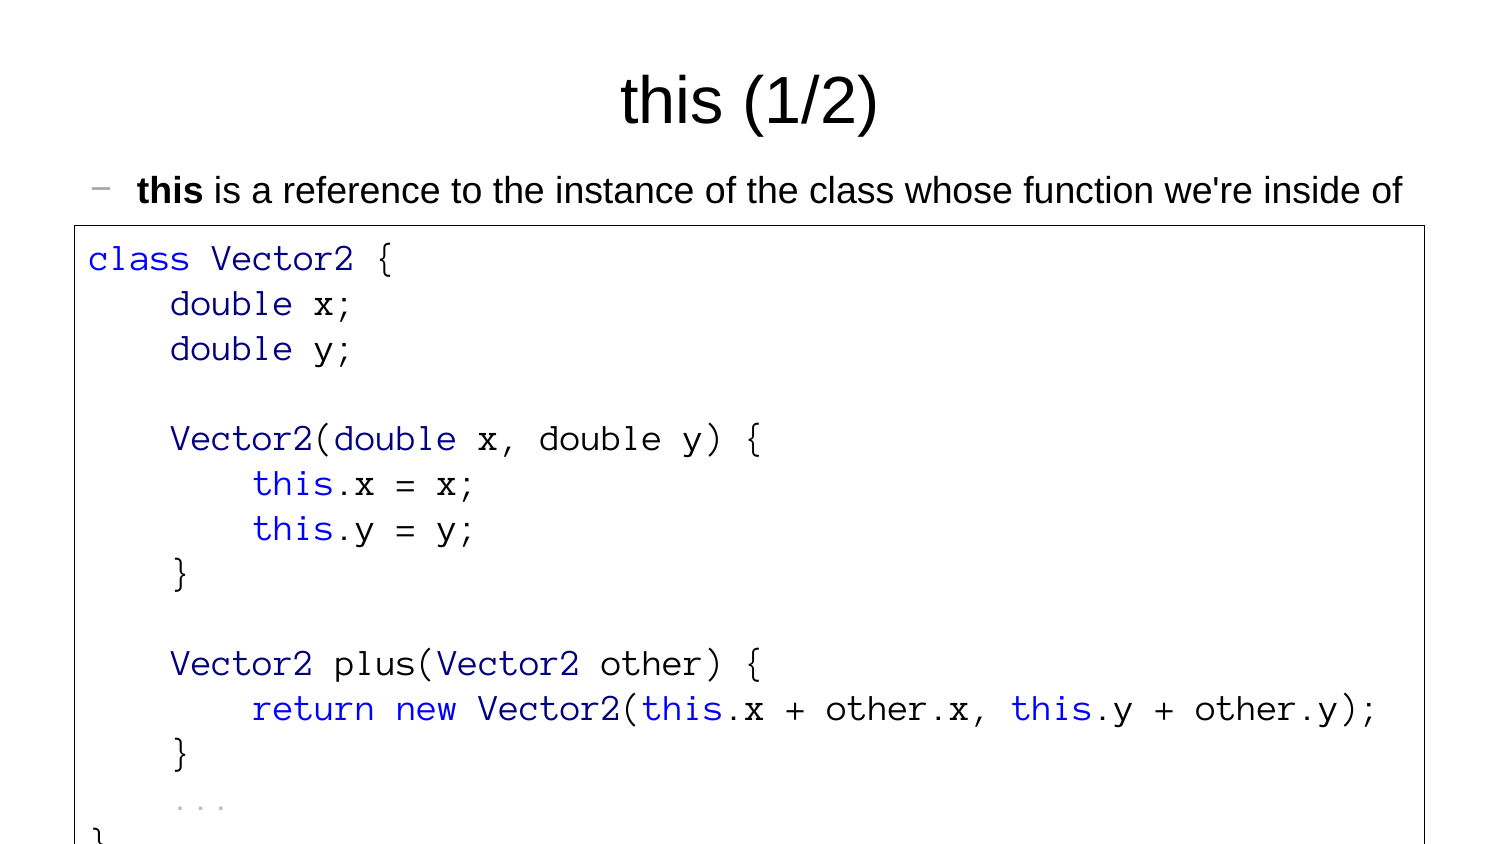

# this (1/2)
this is a reference to the instance of the class whose function we're inside of
class Vector2 {
    double x;
    double y;

    Vector2(double x, double y) {
        this.x = x;
        this.y = y;
    }

    Vector2 plus(Vector2 other) {
        return new Vector2(this.x + other.x, this.y + other.y);
    }
    ...
}